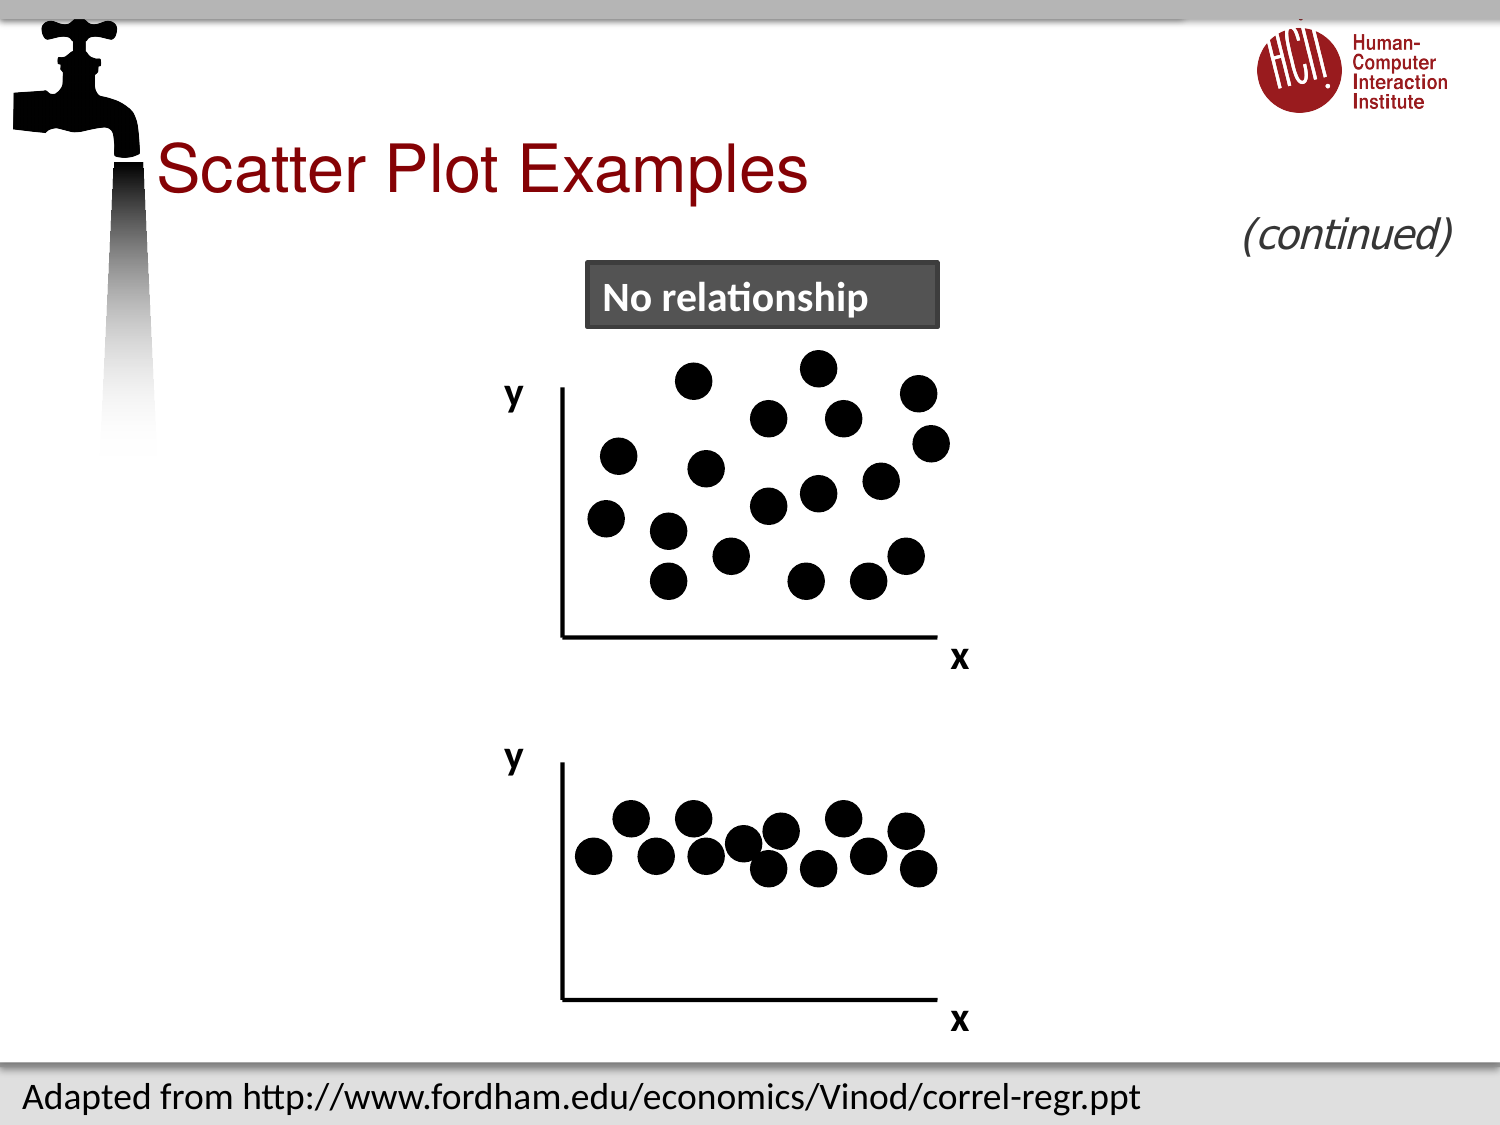

# Scatter Plot Examples
(continued)

No relationship

y

x

y

x

Adapted from http://www.fordham.edu/economics/Vinod/correl-regr.ppt